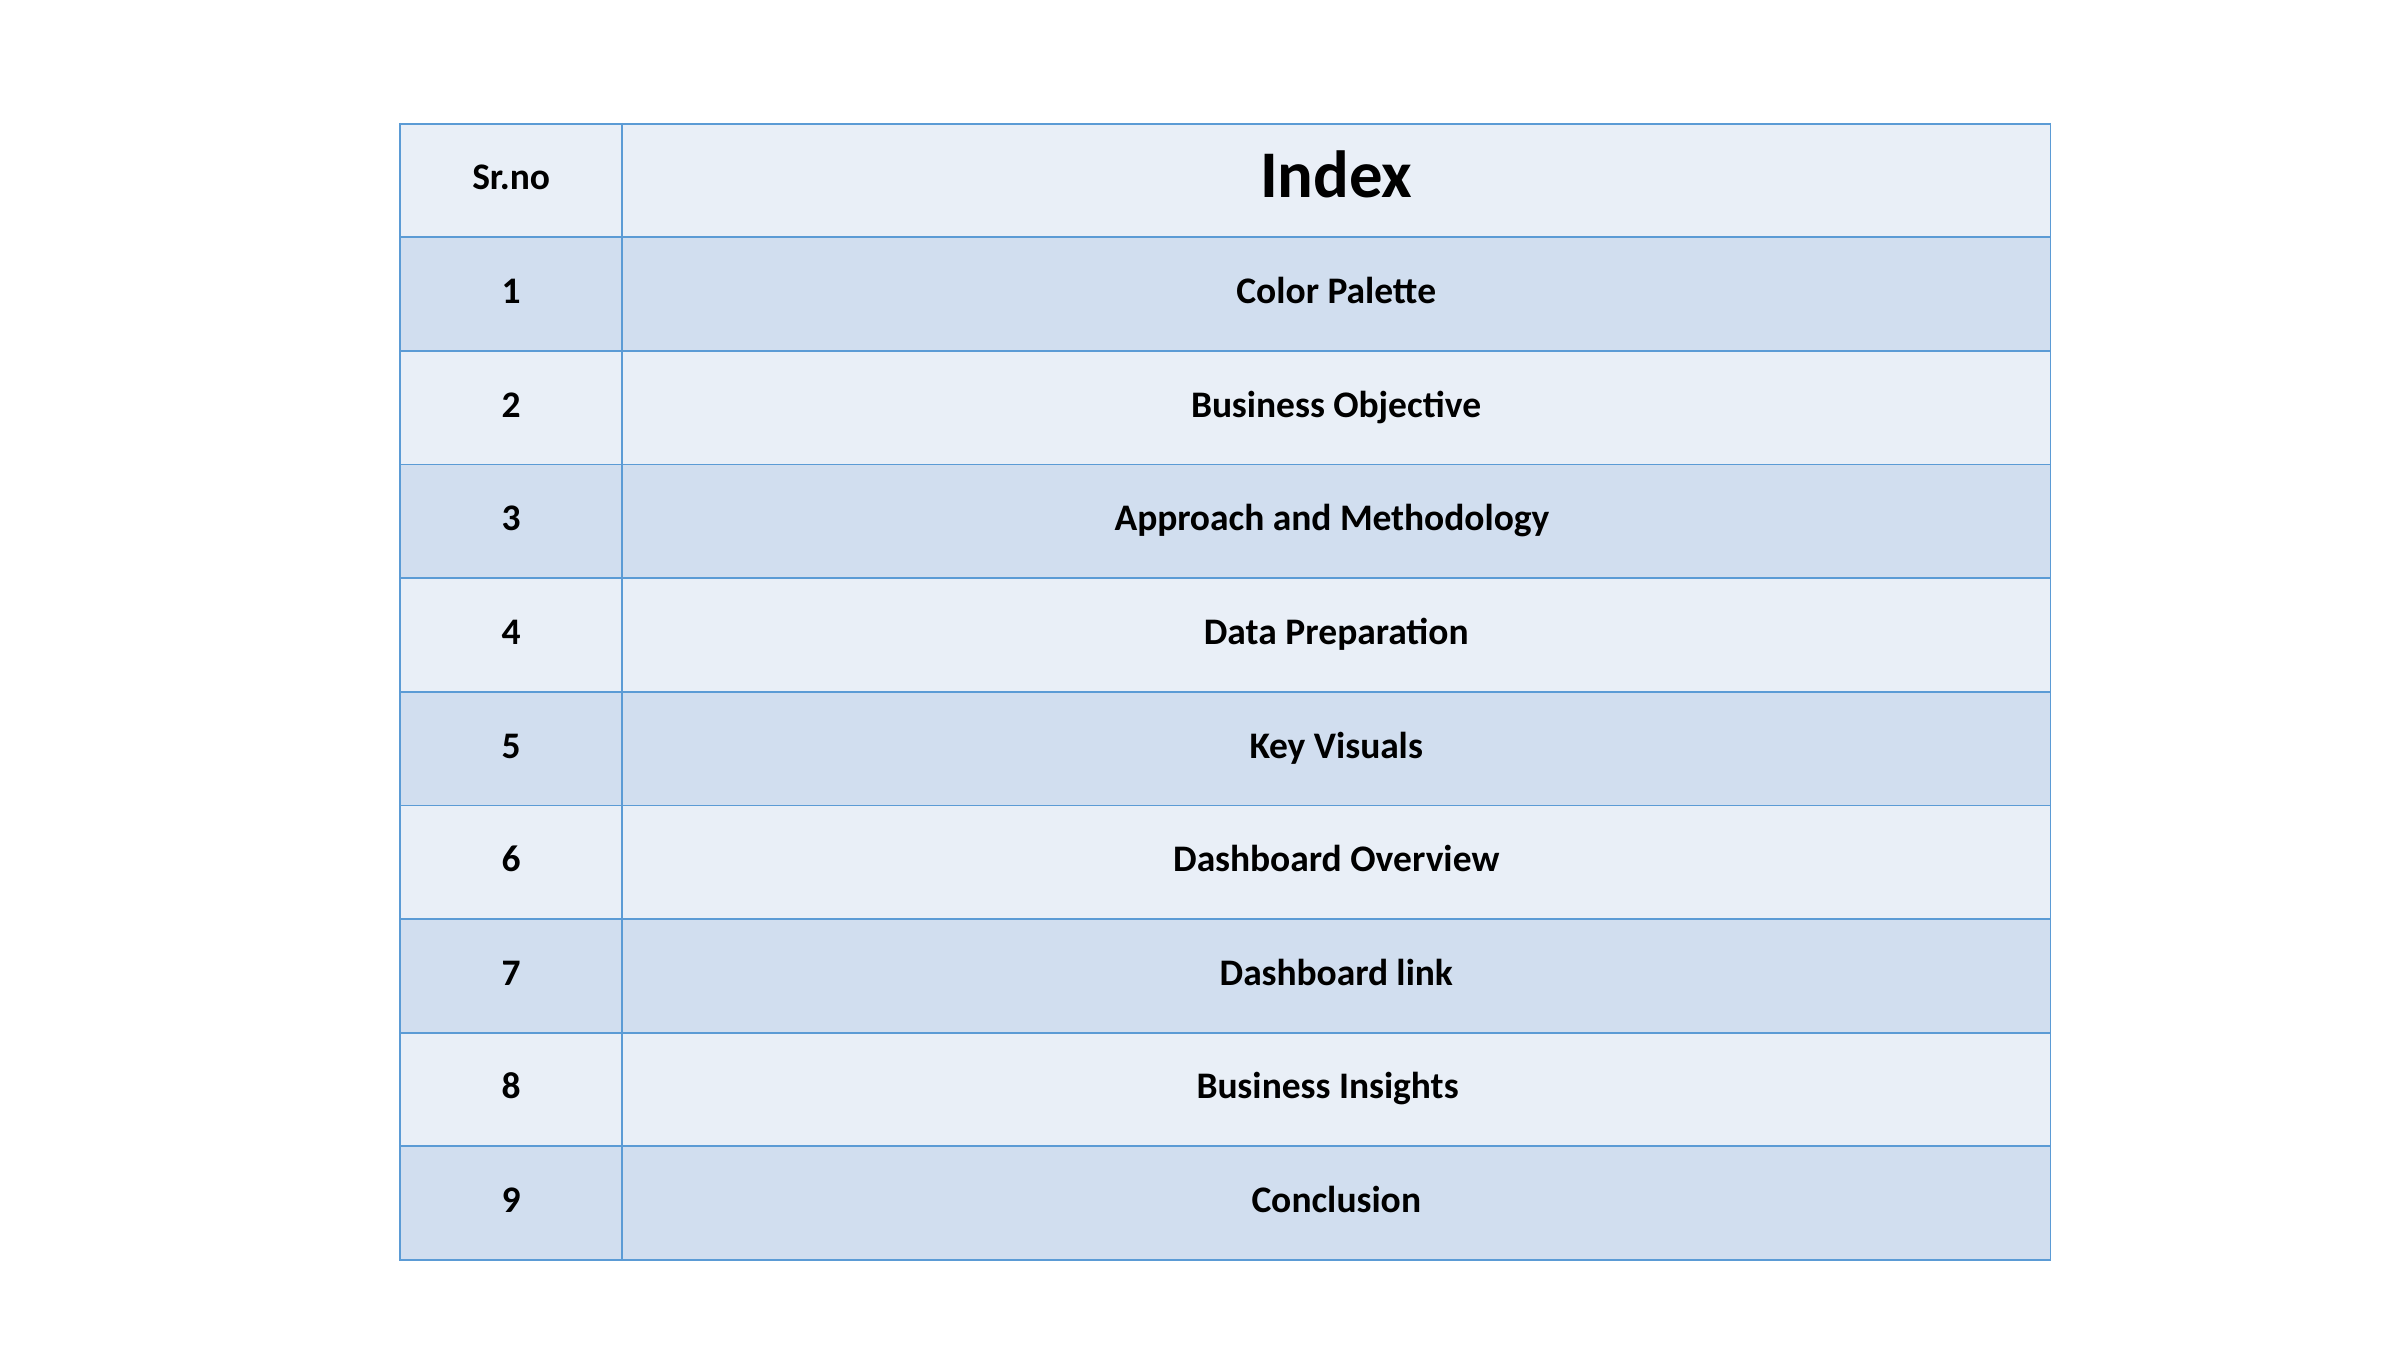

| Sr.no | Index |
| --- | --- |
| 1 | Color Palette |
| 2 | Business Objective |
| 3 | Approach and Methodology |
| 4 | Data Preparation |
| 5 | Key Visuals |
| 6 | Dashboard Overview |
| 7 | Dashboard link |
| 8 | Business Insights |
| 9 | Conclusion |